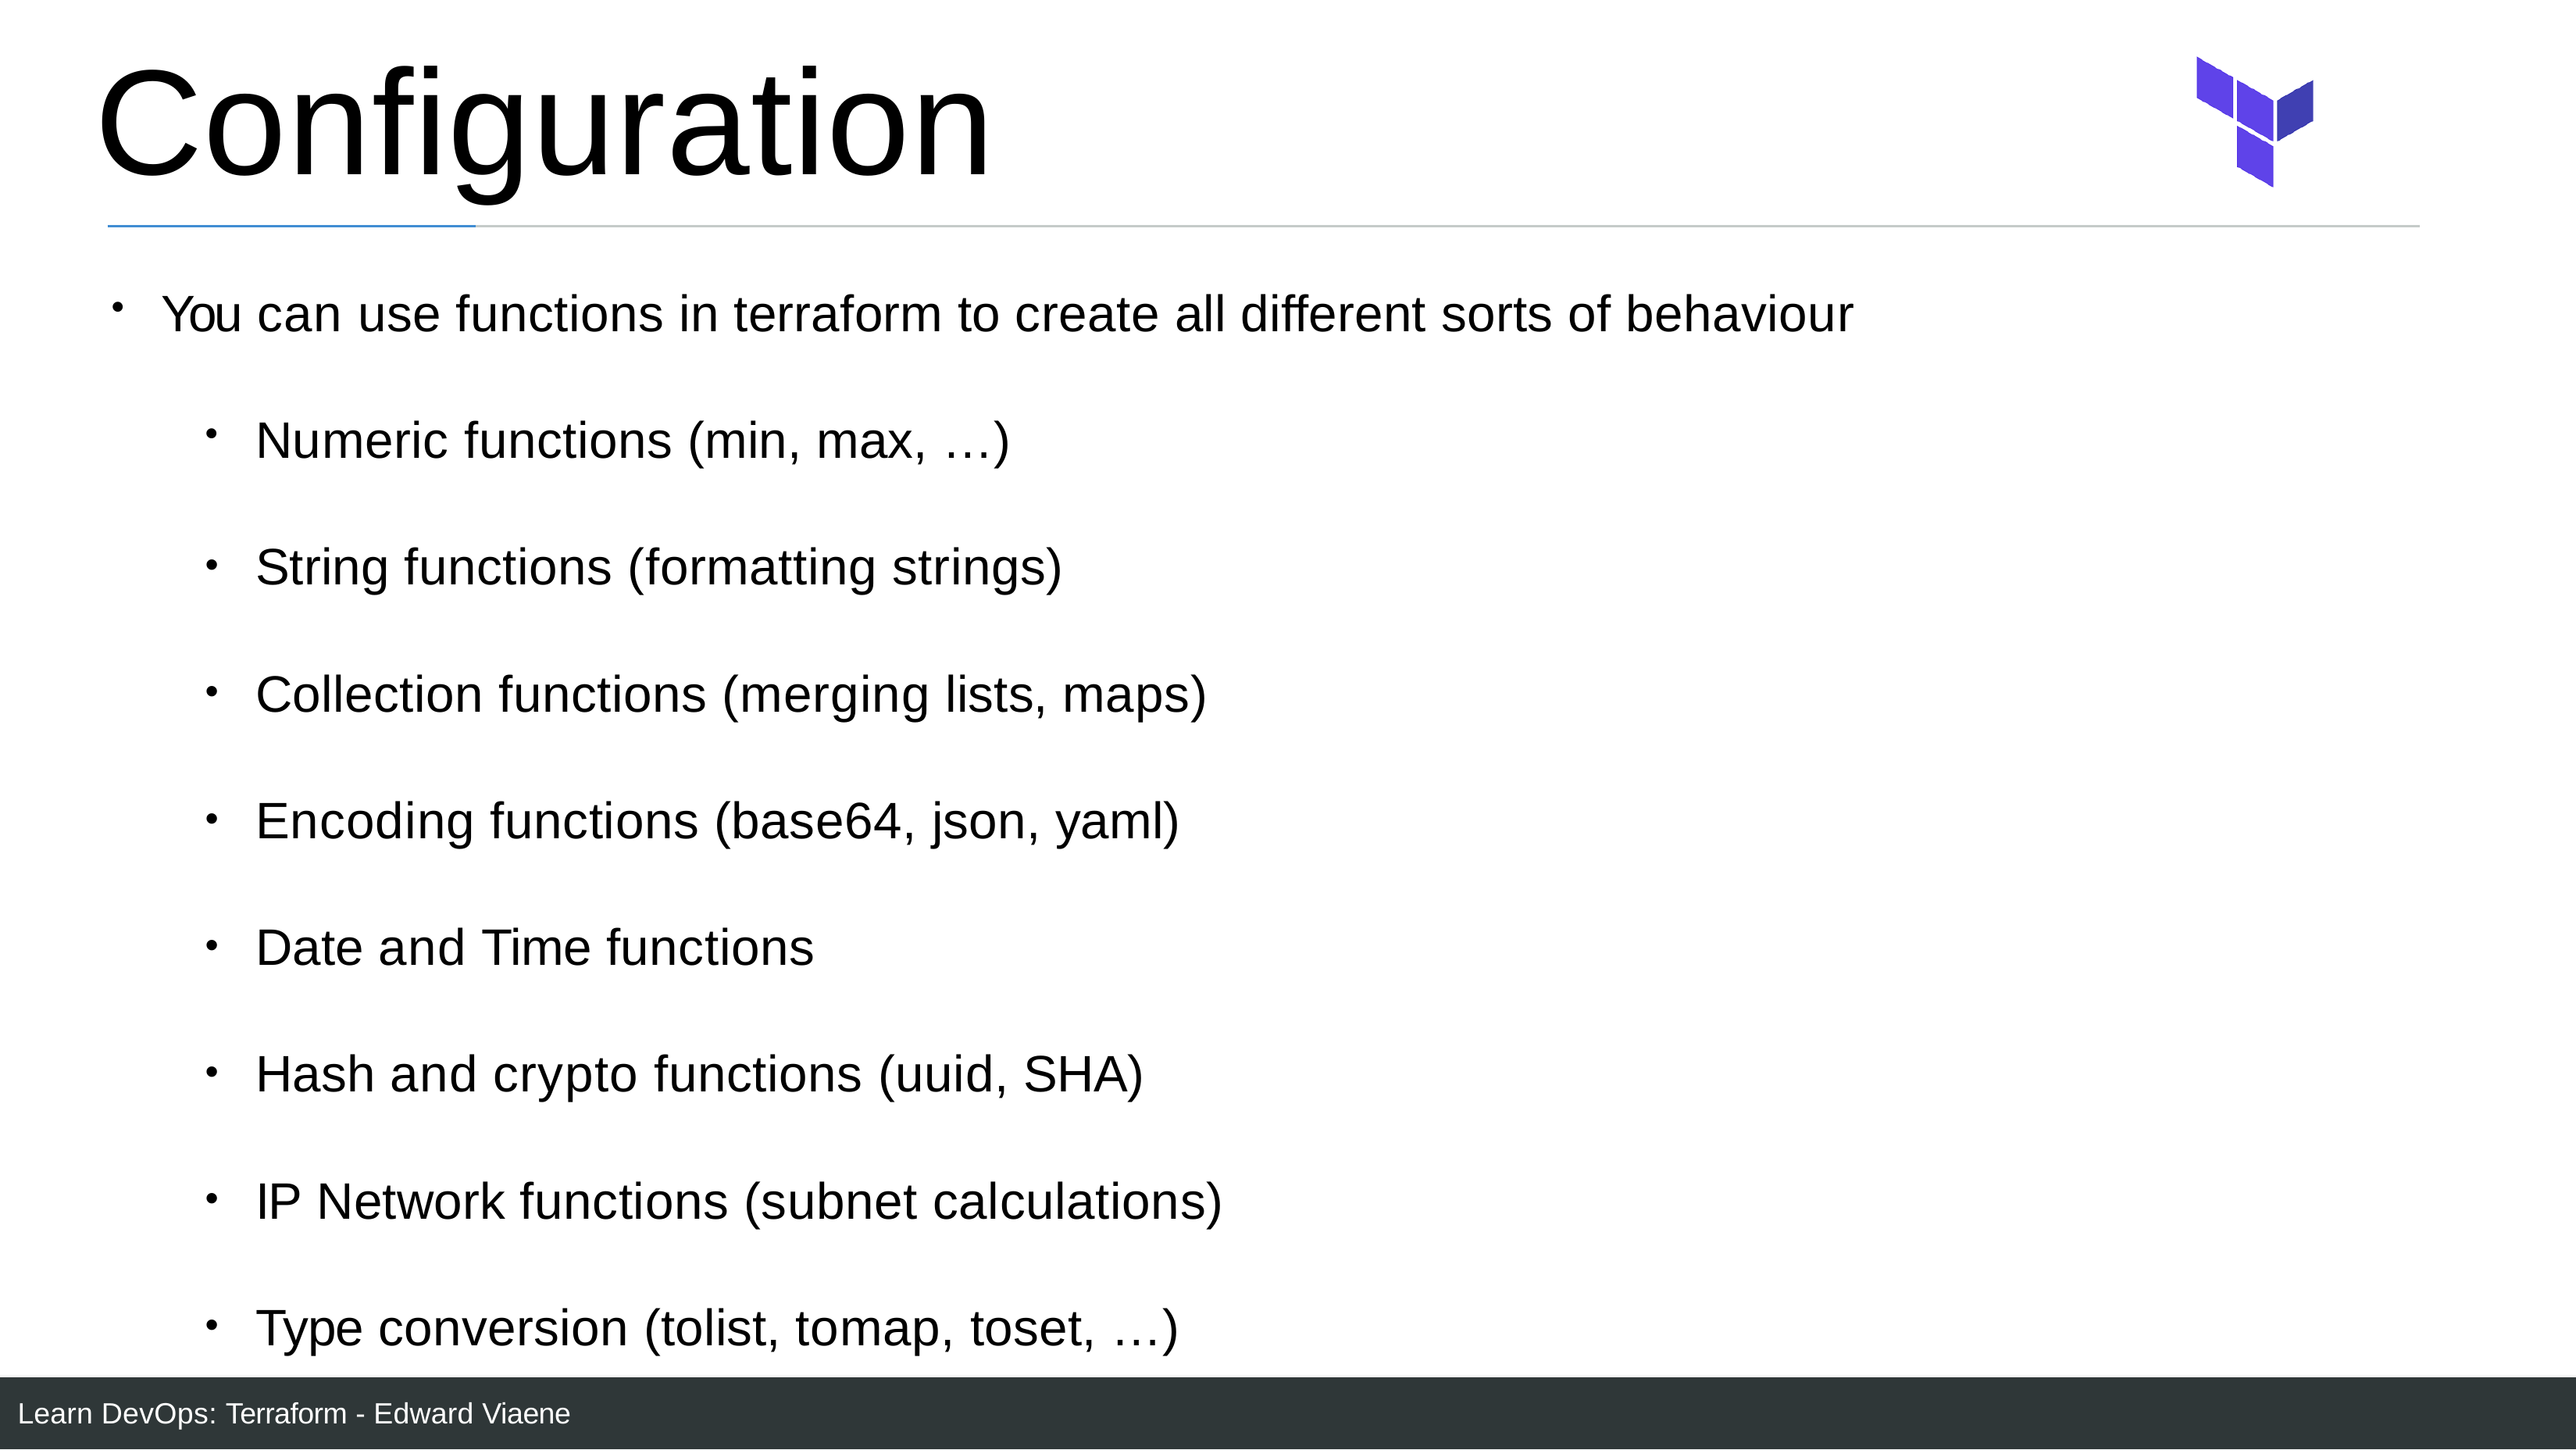

# Configuration
You can use functions in terraform to create all different sorts of behaviour

Numeric functions (min, max, …)

String functions (formatting strings)

Collection functions (merging lists, maps)

Encoding functions (base64, json, yaml)

Date and Time functions

Hash and crypto functions (uuid, SHA)

IP Network functions (subnet calculations)

Type conversion (tolist, tomap, toset, …)
Learn DevOps: Terraform - Edward Viaene